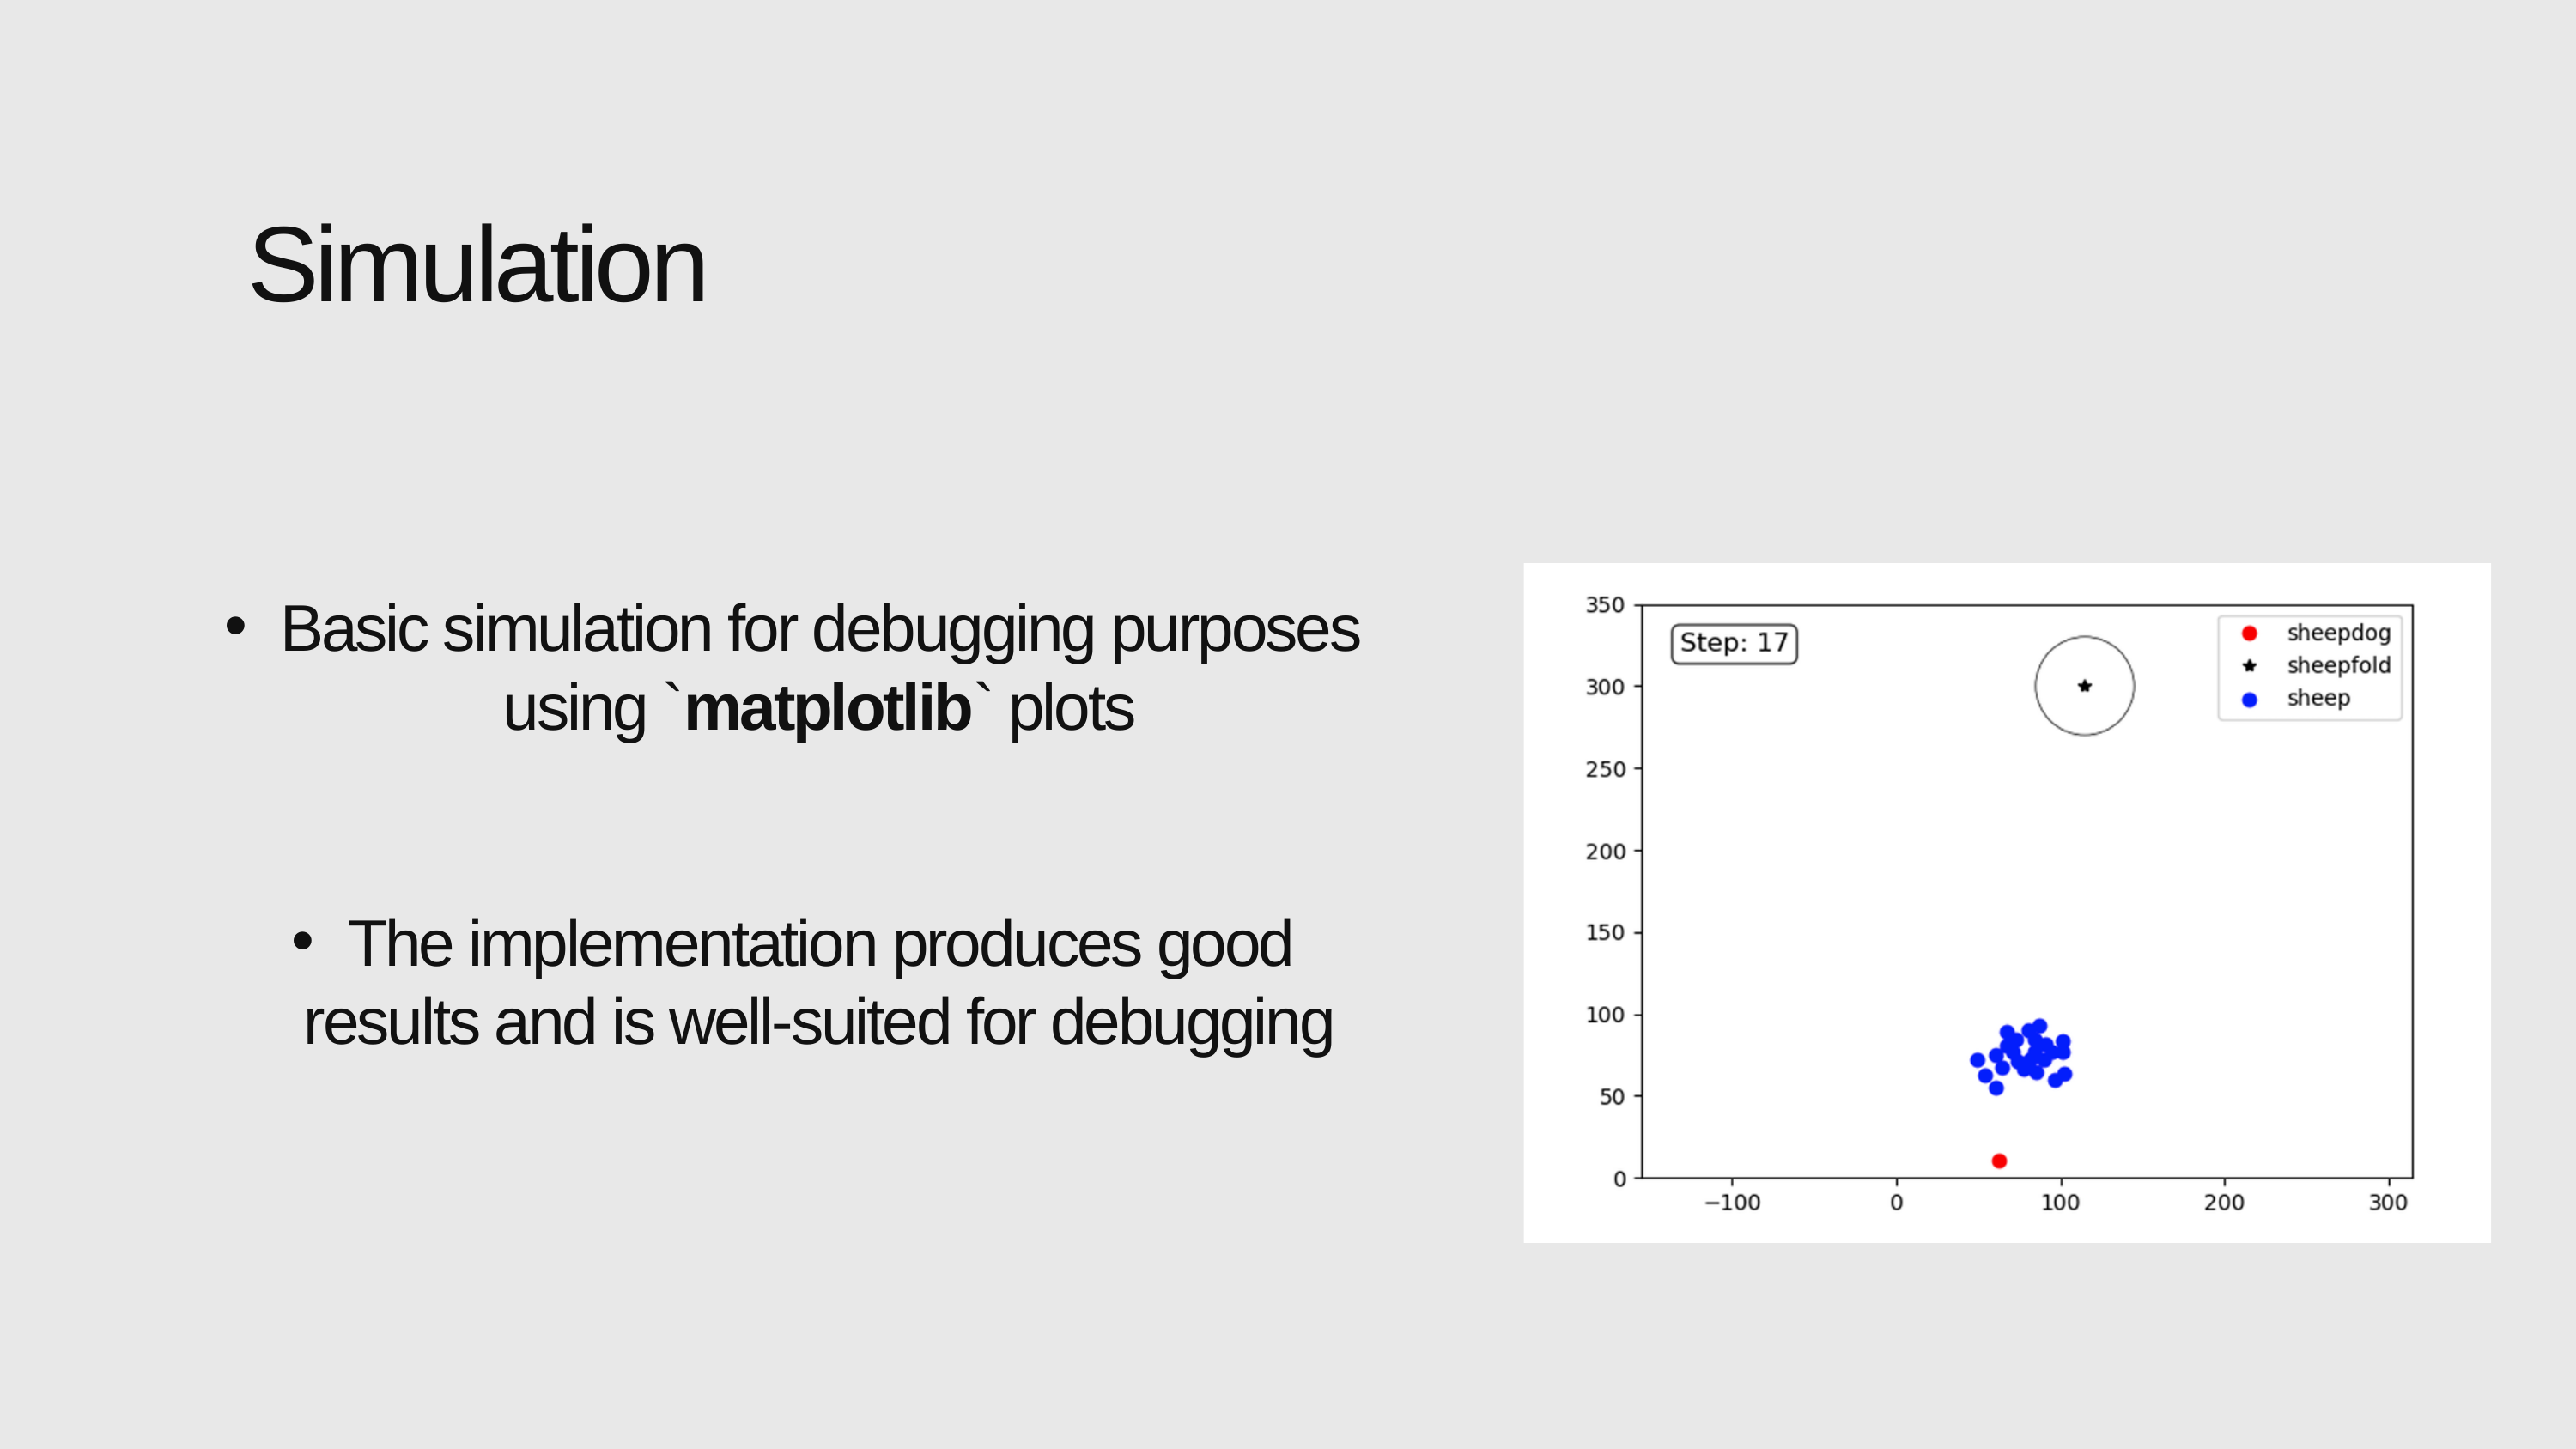

Simulation

Basic simulation for debugging purposes using `matplotlib` plots

The implementation produces good results and is well-suited for debugging